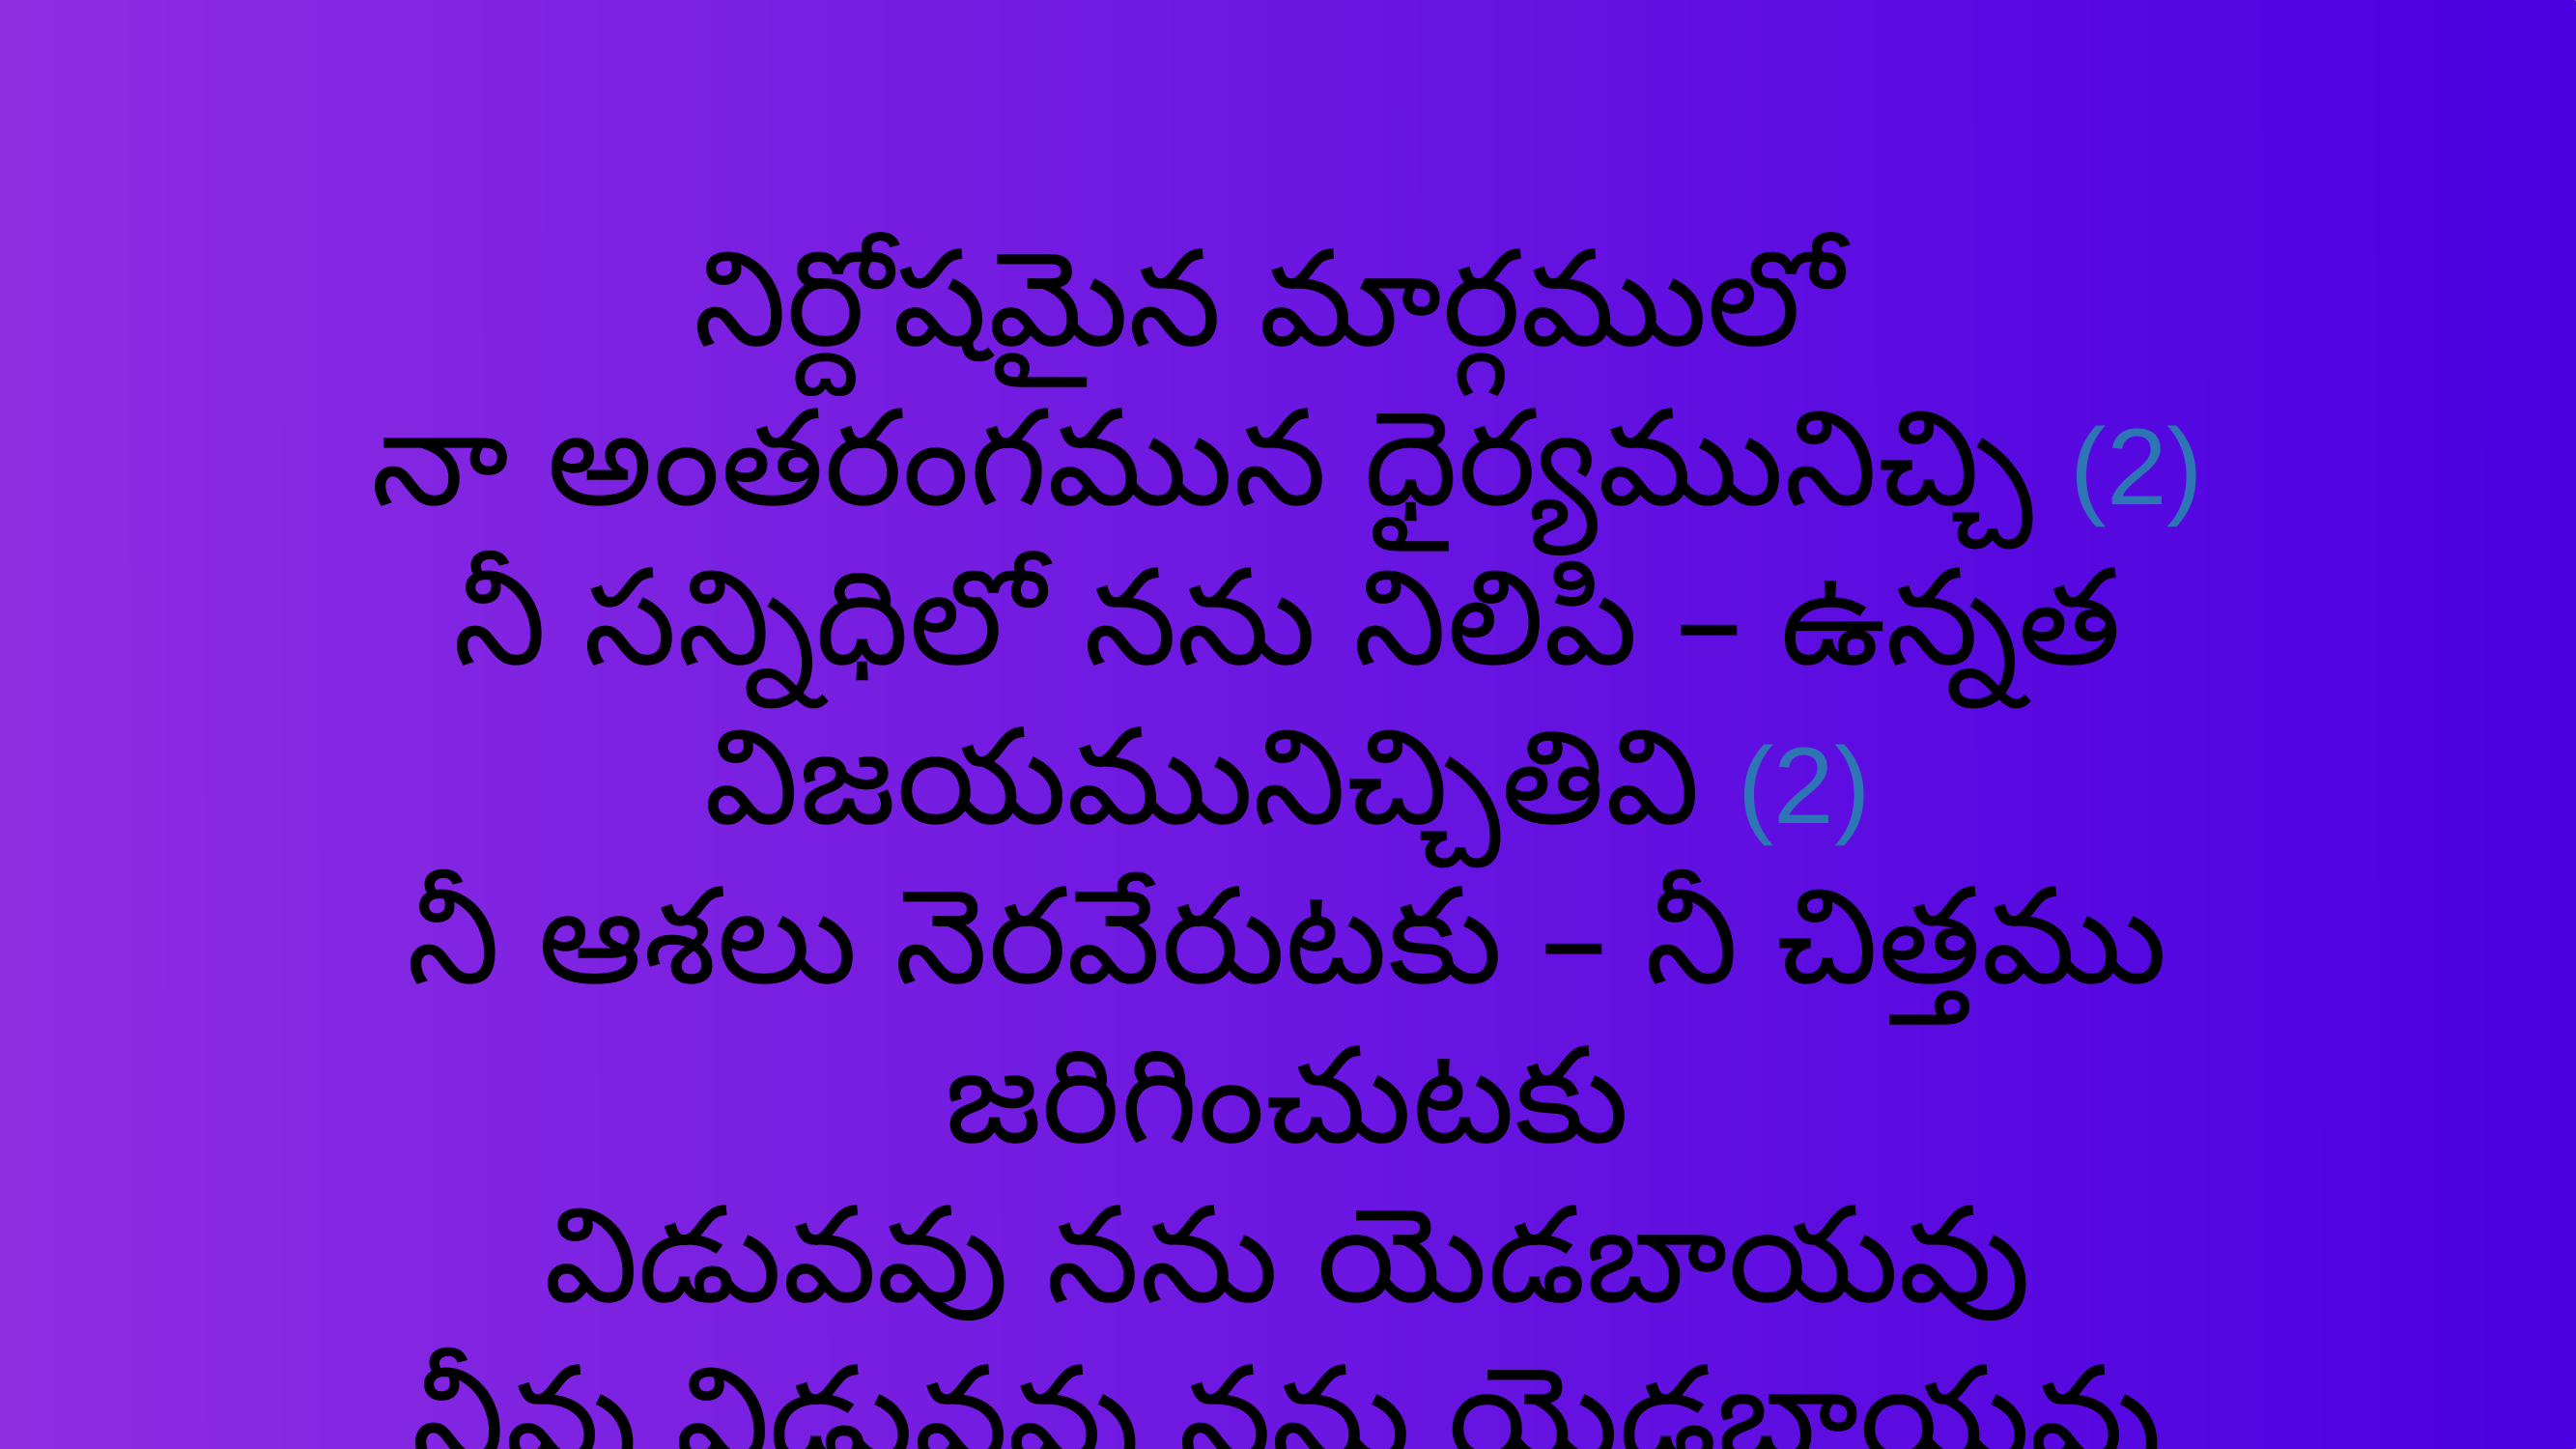

నిర్దోషమైన మార్గములో
నా అంతరంగమున ధైర్యమునిచ్చి (2)
నీ సన్నిధిలో నను నిలిపి – ఉన్నత విజయమునిచ్చితివి (2)
నీ ఆశలు నెరవేరుటకు – నీ చిత్తము జరిగించుటకు
విడువవు నను యెడబాయవు
నీవు విడువవు నను యెడబాయవు